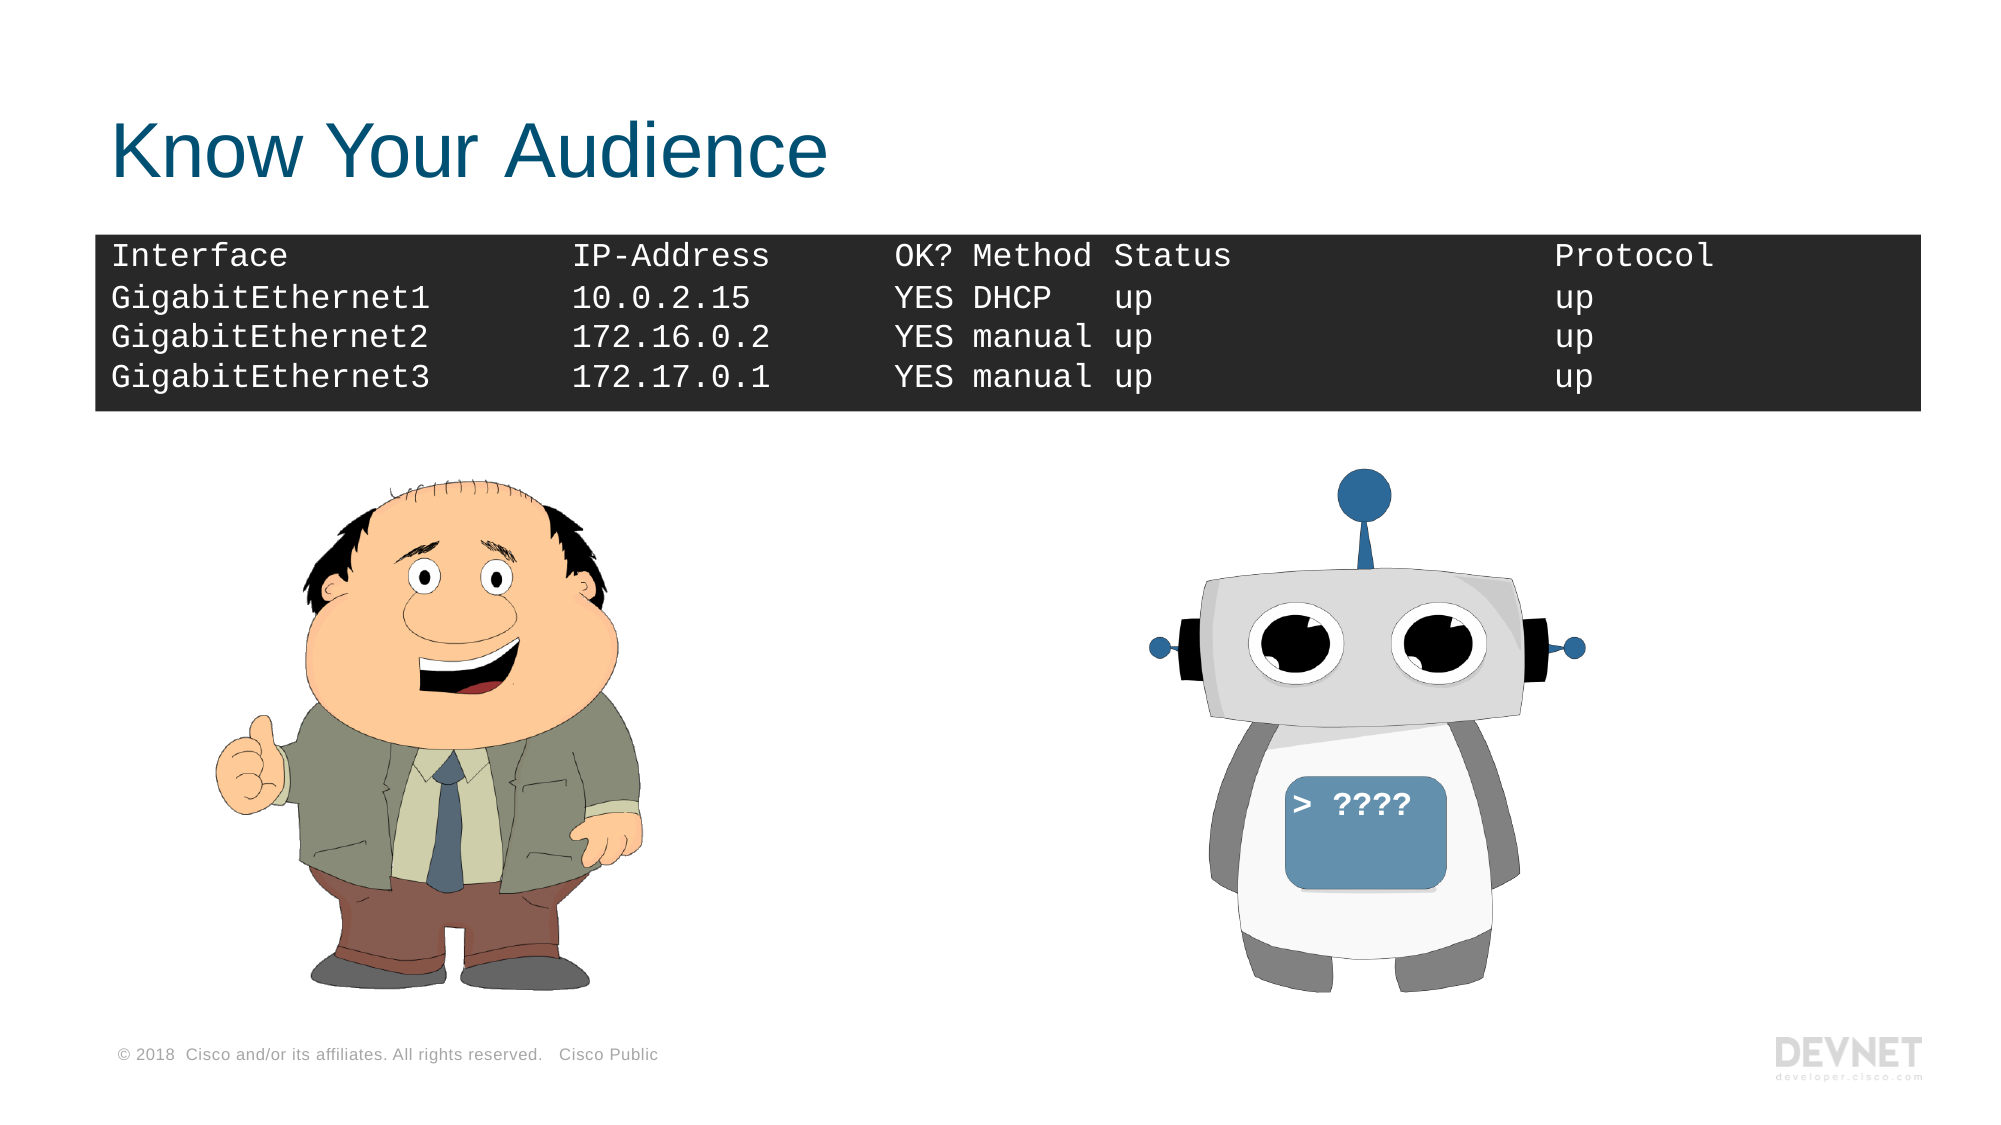

# Know Your Audience

| Interface | IP-Address | OK? | Method | Status | Protocol |
| --- | --- | --- | --- | --- | --- |
| GigabitEthernet1 | 10.0.2.15 | YES | DHCP | up | up |
| GigabitEthernet2 | 172.16.0.2 | YES | manual | up | up |
| GigabitEthernet3 | 172.17.0.1 | YES | manual | up | up |

> ????